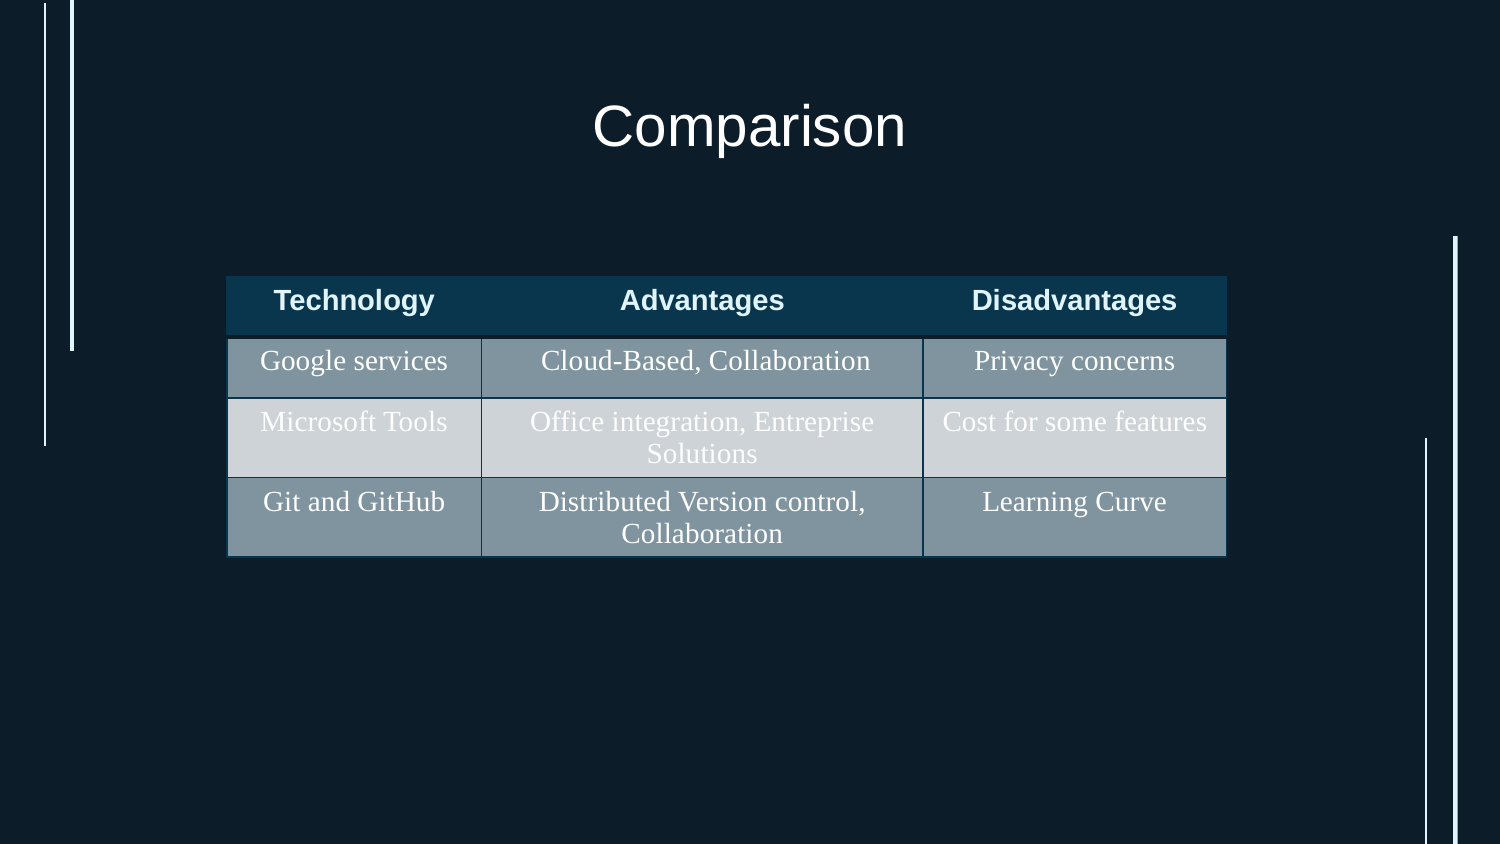

# Comparison
| Technology | Advantages | Disadvantages |
| --- | --- | --- |
| Google services | Cloud-Based, Collaboration | Privacy concerns |
| Microsoft Tools | Office integration, Entreprise Solutions | Cost for some features |
| Git and GitHub | Distributed Version control, Collaboration | Learning Curve |